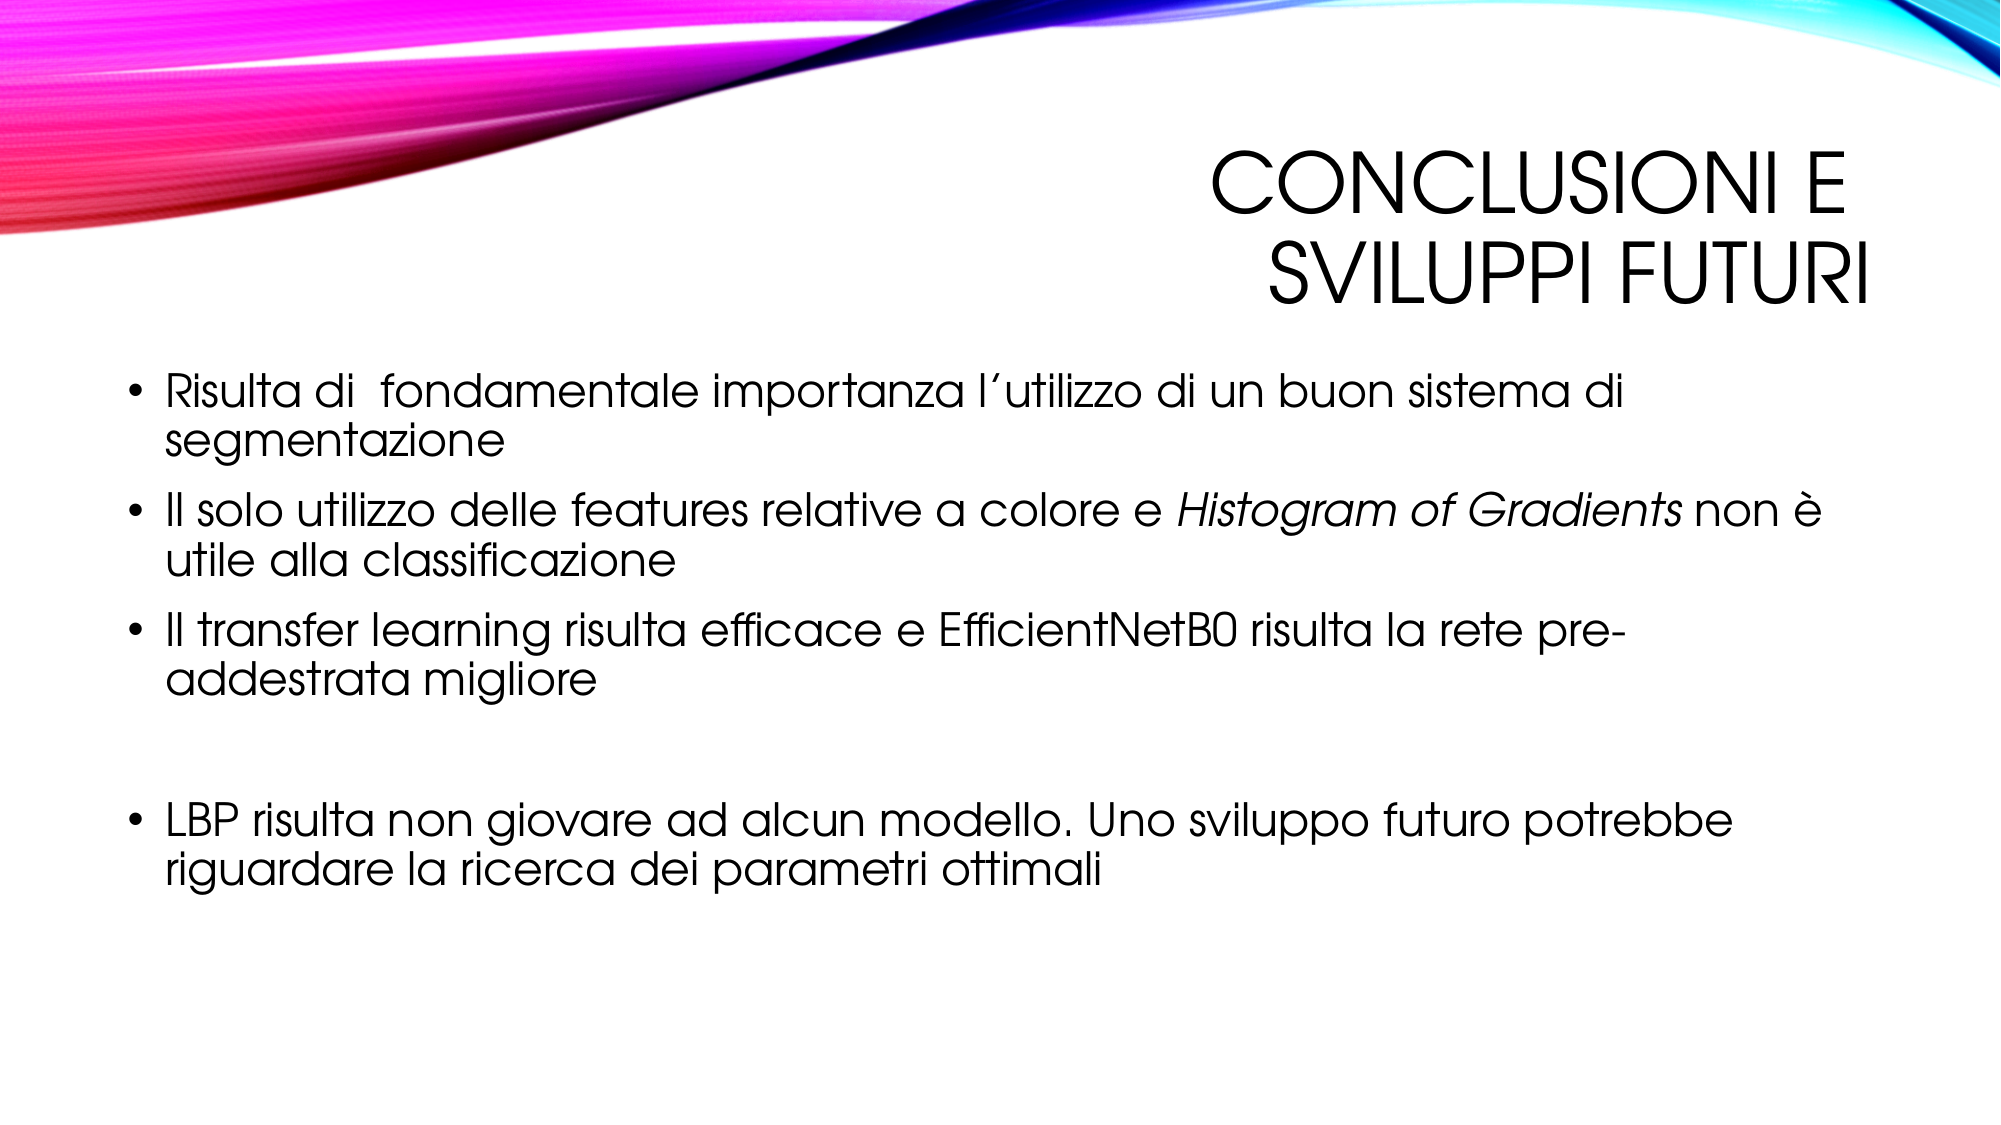

# CONCLUSIONI e sviluppi futuri
Risulta di  fondamentale importanza l’utilizzo di un buon sistema di segmentazione
Il solo utilizzo delle features relative a colore e Histogram of Gradients non è utile alla classificazione
Il transfer learning risulta efficace e EfficientNetB0 risulta la rete pre-addestrata migliore

LBP risulta non giovare ad alcun modello. Uno sviluppo futuro potrebbe riguardare la ricerca dei parametri ottimali